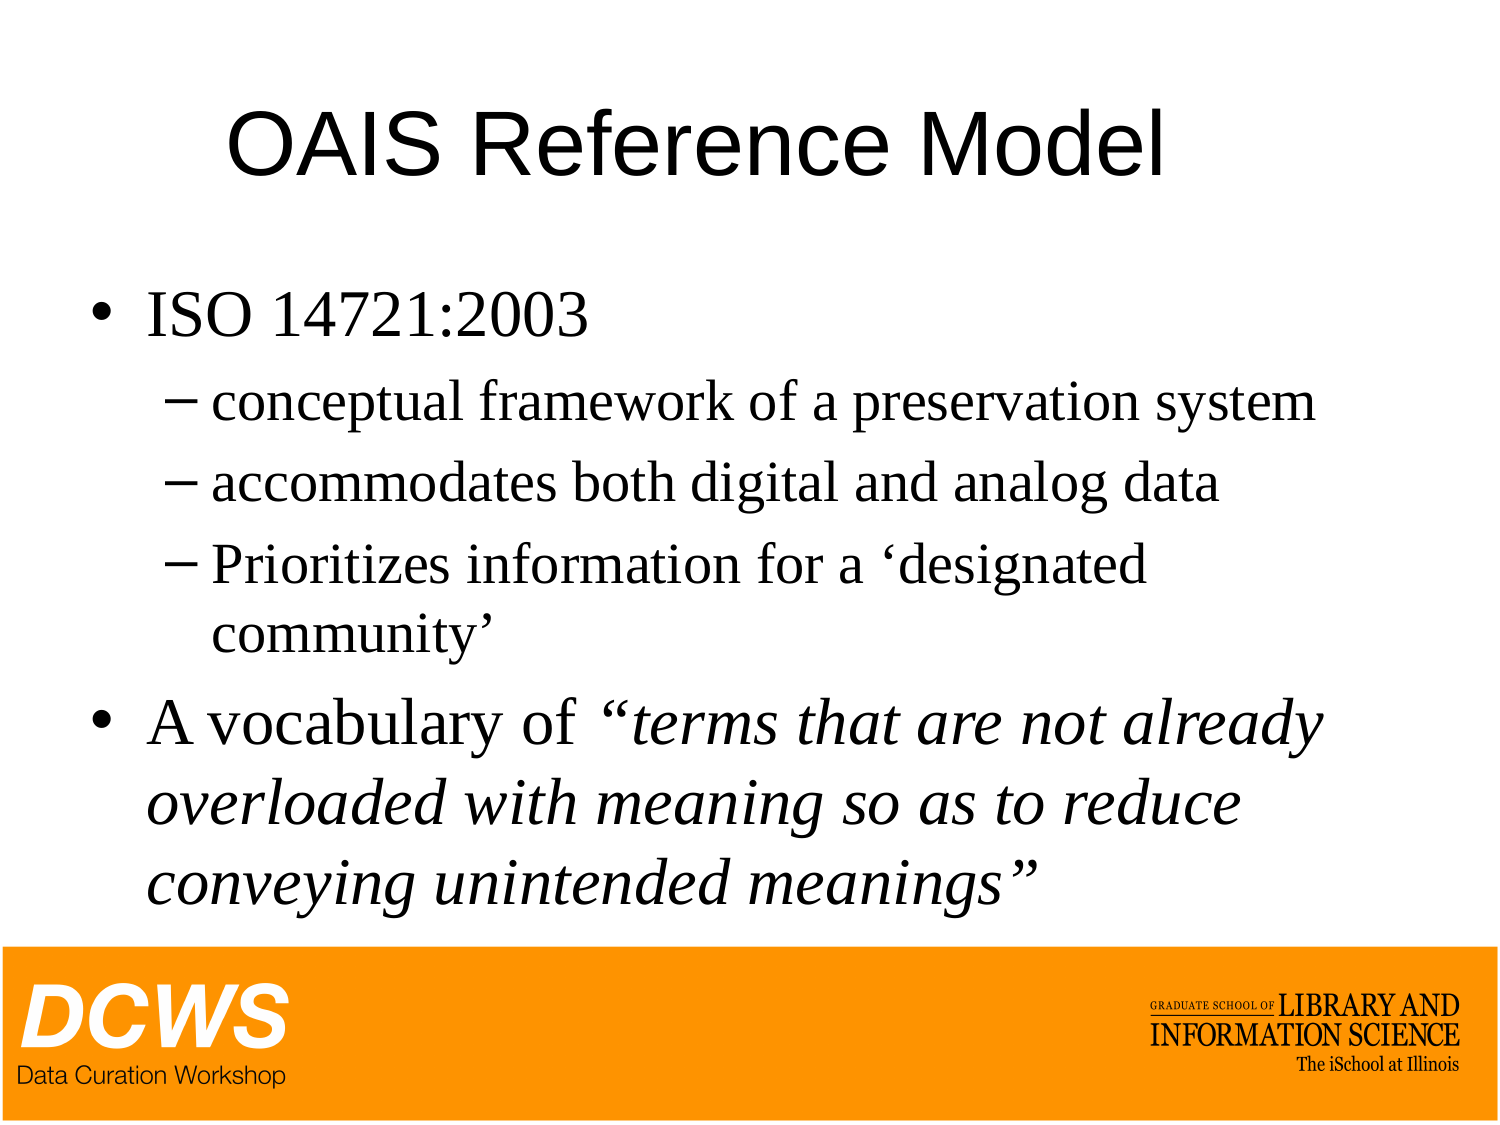

# OAIS Reference Model
ISO 14721:2003
conceptual framework of a preservation system
accommodates both digital and analog data
Prioritizes information for a ‘designated community’
A vocabulary of “terms that are not already overloaded with meaning so as to reduce conveying unintended meanings”